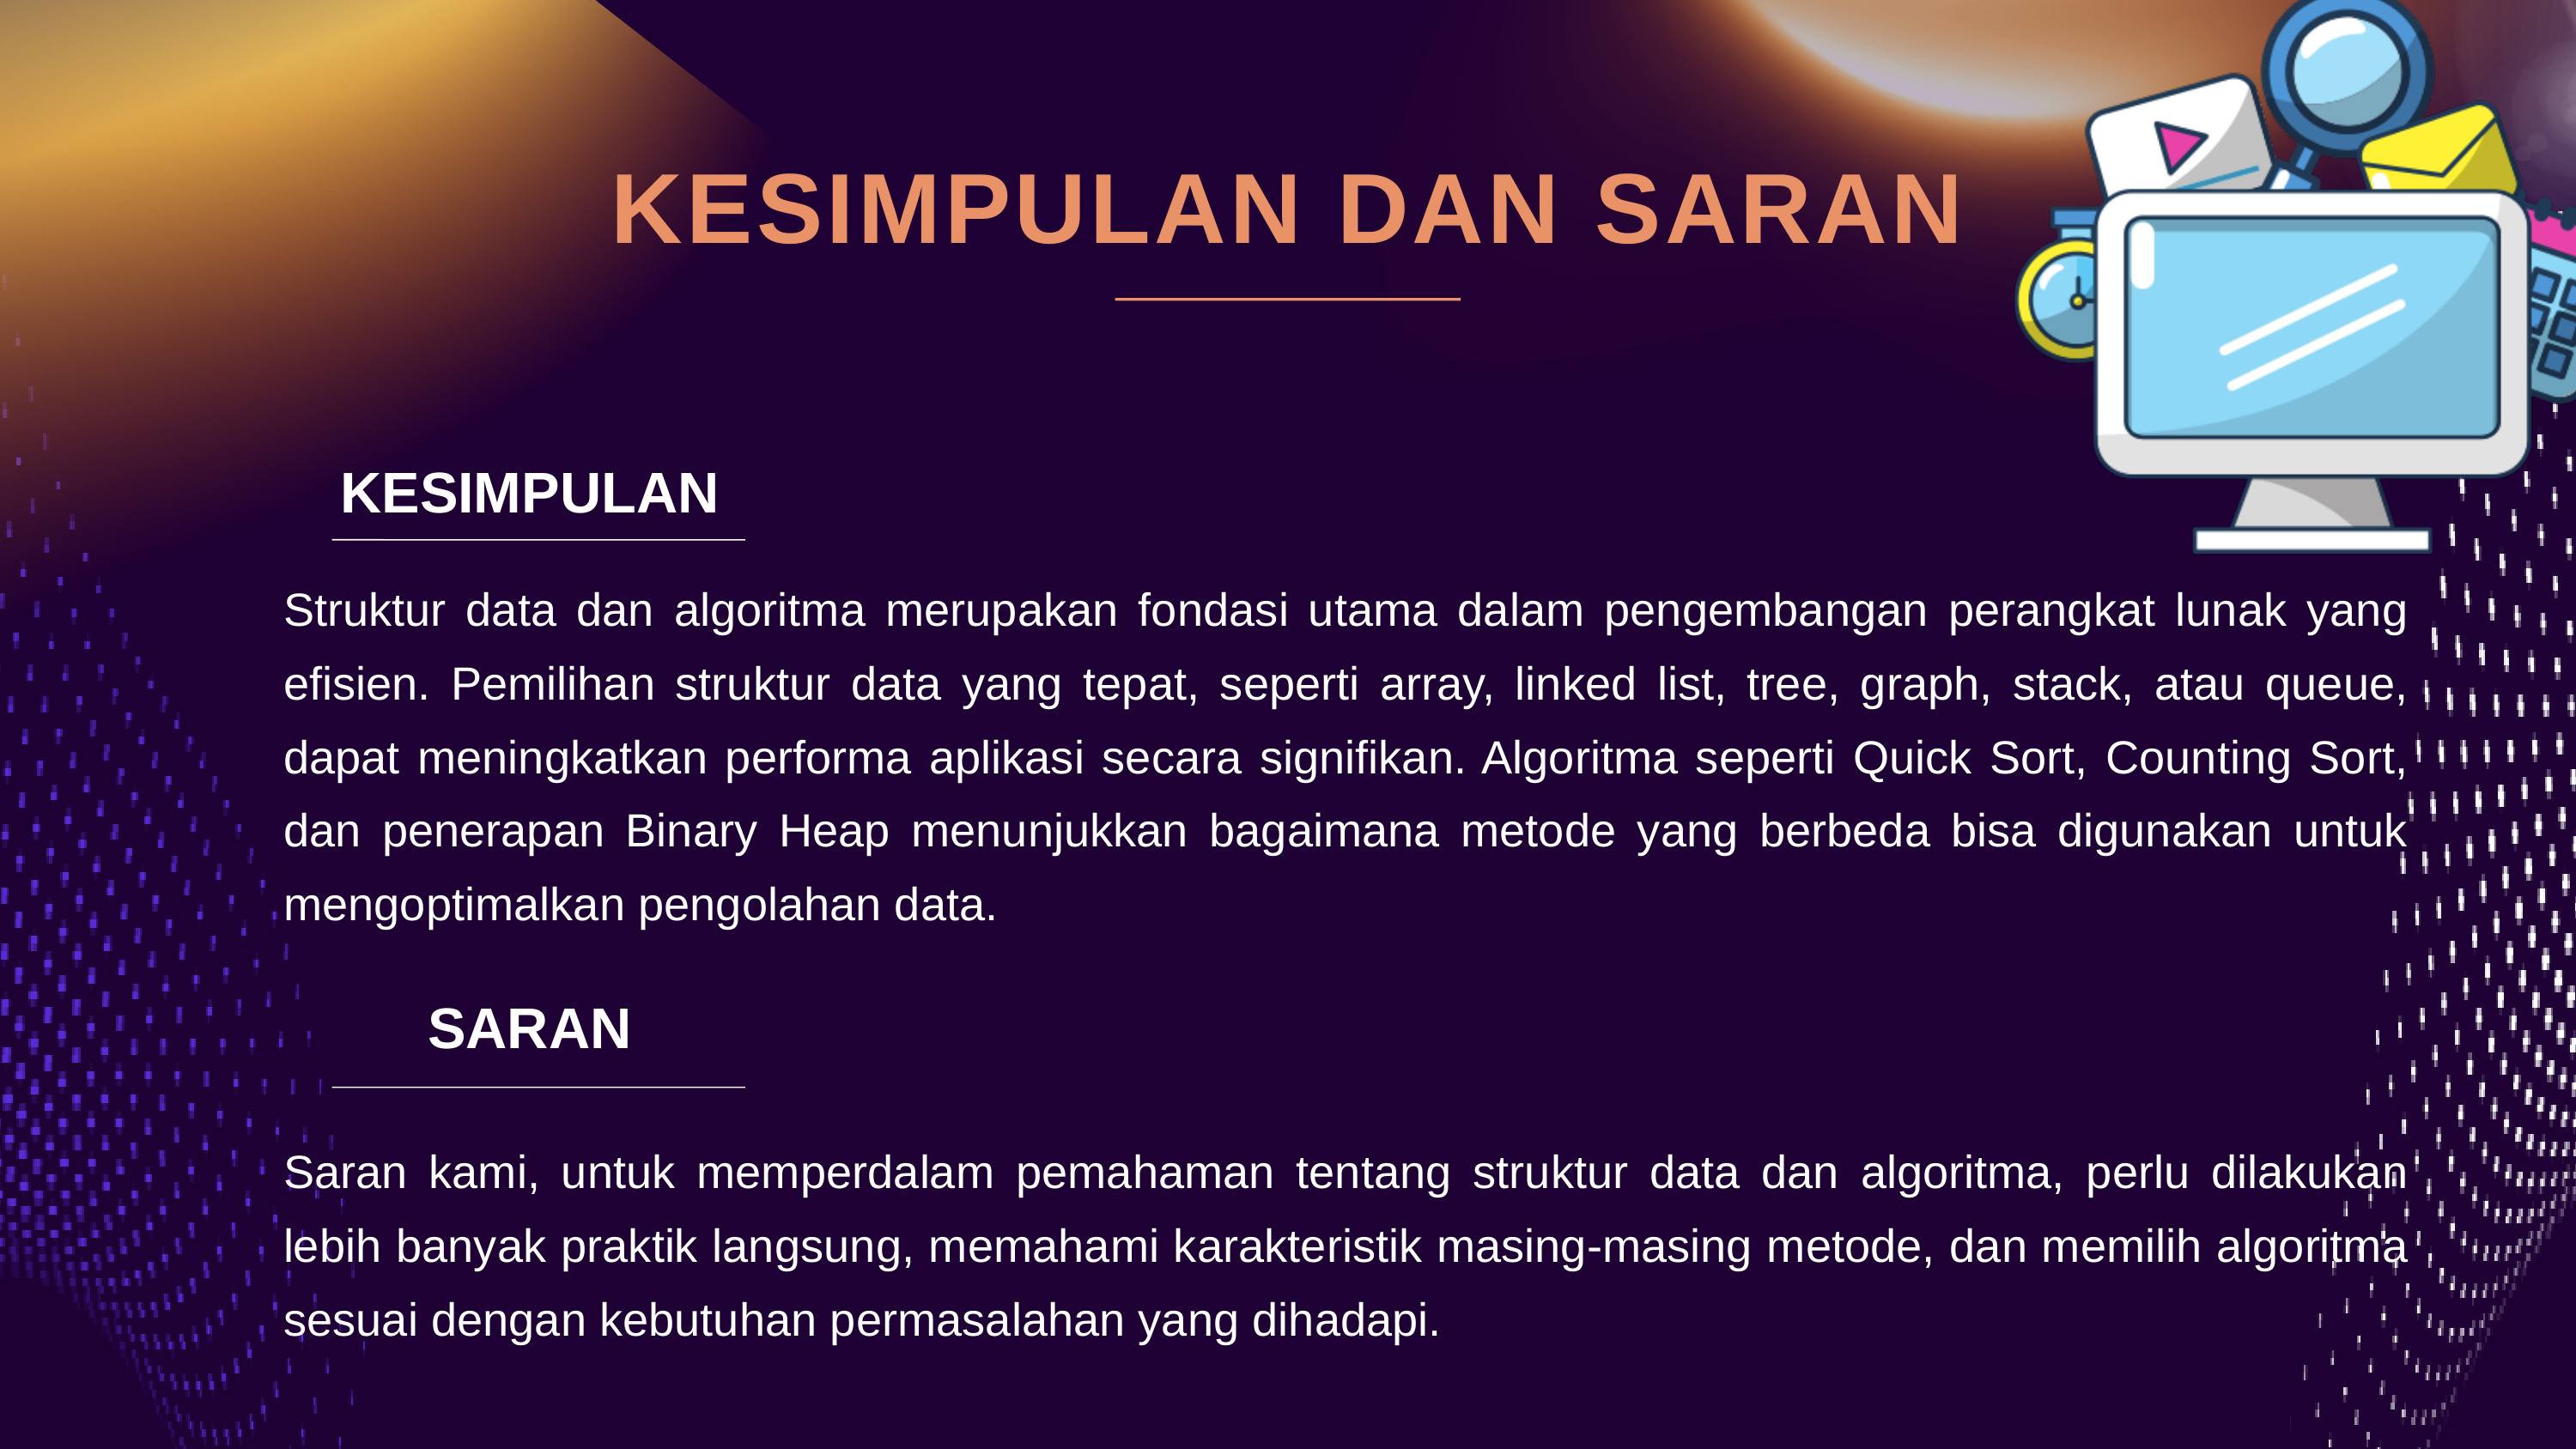

KESIMPULAN DAN SARAN

KESIMPULAN

Struktur data dan algoritma merupakan fondasi utama dalam pengembangan perangkat lunak yang efisien. Pemilihan struktur data yang tepat, seperti array, linked list, tree, graph, stack, atau queue, dapat meningkatkan performa aplikasi secara signifikan. Algoritma seperti Quick Sort, Counting Sort, dan penerapan Binary Heap menunjukkan bagaimana metode yang berbeda bisa digunakan untuk mengoptimalkan pengolahan data.

SARAN

Saran kami, untuk memperdalam pemahaman tentang struktur data dan algoritma, perlu dilakukan lebih banyak praktik langsung, memahami karakteristik masing-masing metode, dan memilih algoritma sesuai dengan kebutuhan permasalahan yang dihadapi.